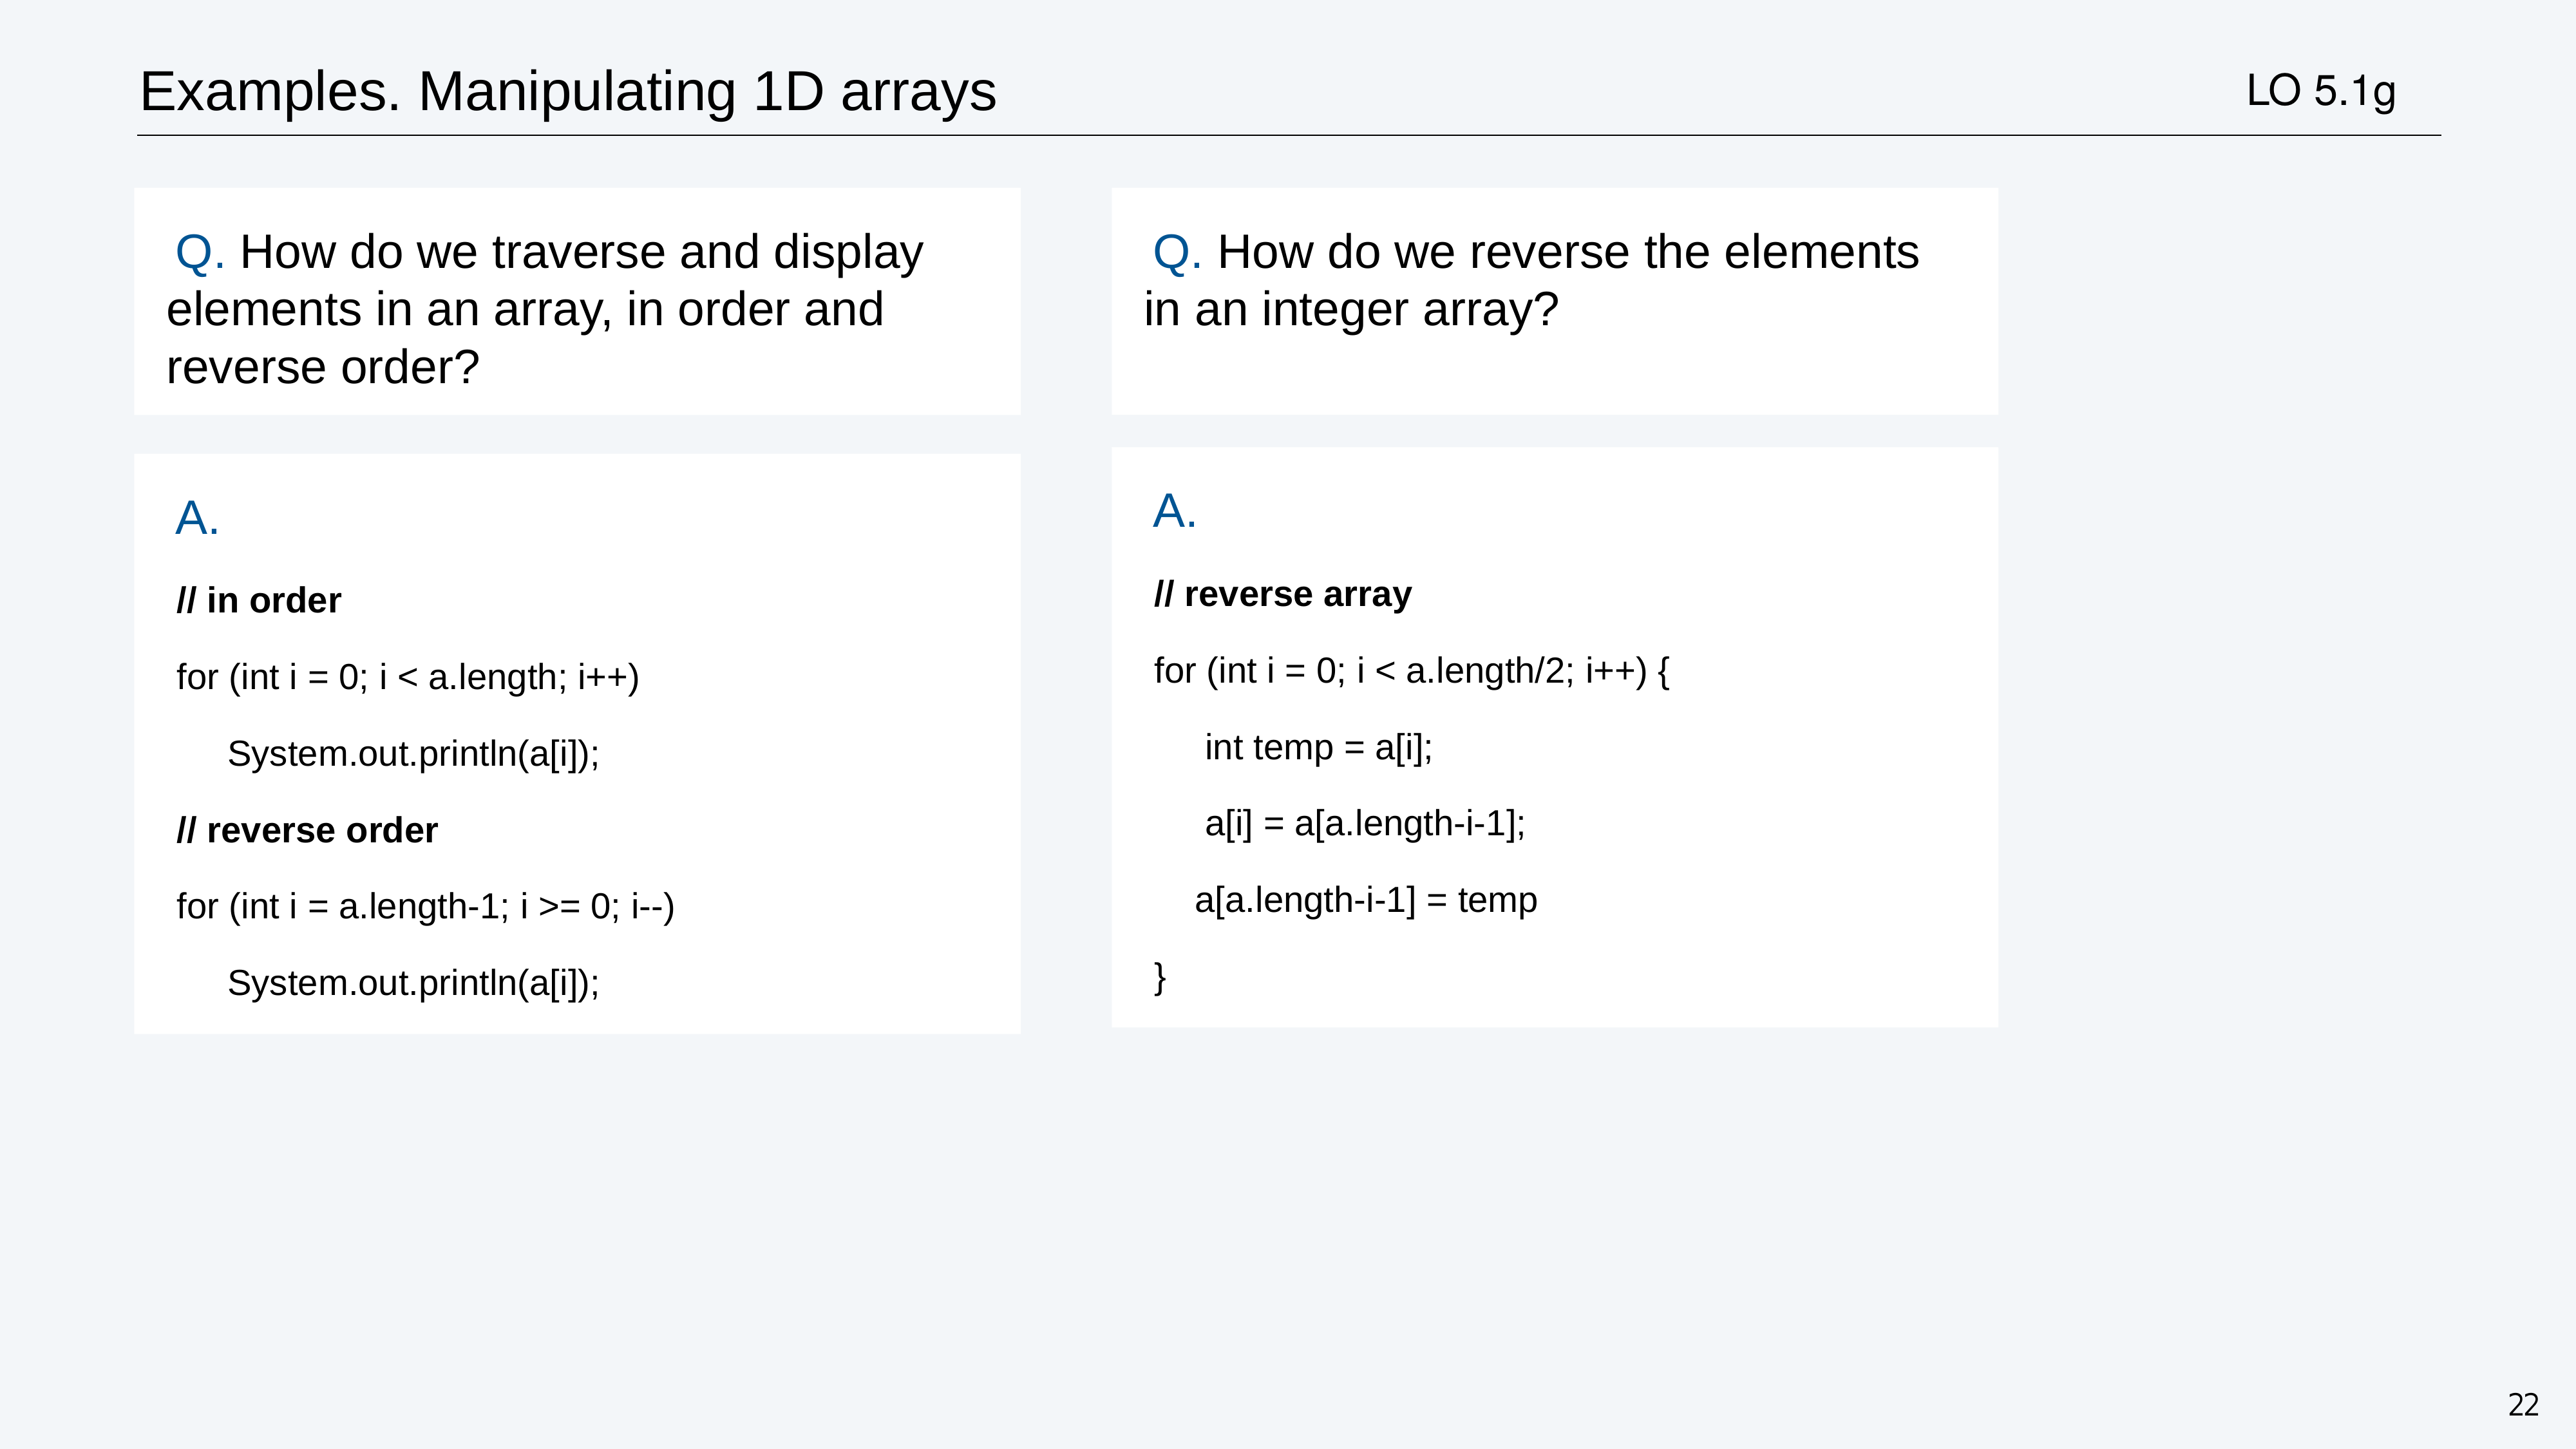

# Examples. Manipulating 1D arrays
LO 5.1g
Q. How do we traverse and display elements in an array, in order and reverse order?
Q. How do we reverse the elements in an integer array?
A.
// reverse array
for (int i = 0; i < a.length/2; i++) {
     int temp = a[i];
     a[i] = a[a.length-i-1];
    a[a.length-i-1] = temp
}

A.
// in order
for (int i = 0; i < a.length; i++)
     System.out.println(a[i]);
// reverse order
for (int i = a.length-1; i >= 0; i--)
     System.out.println(a[i]);

22